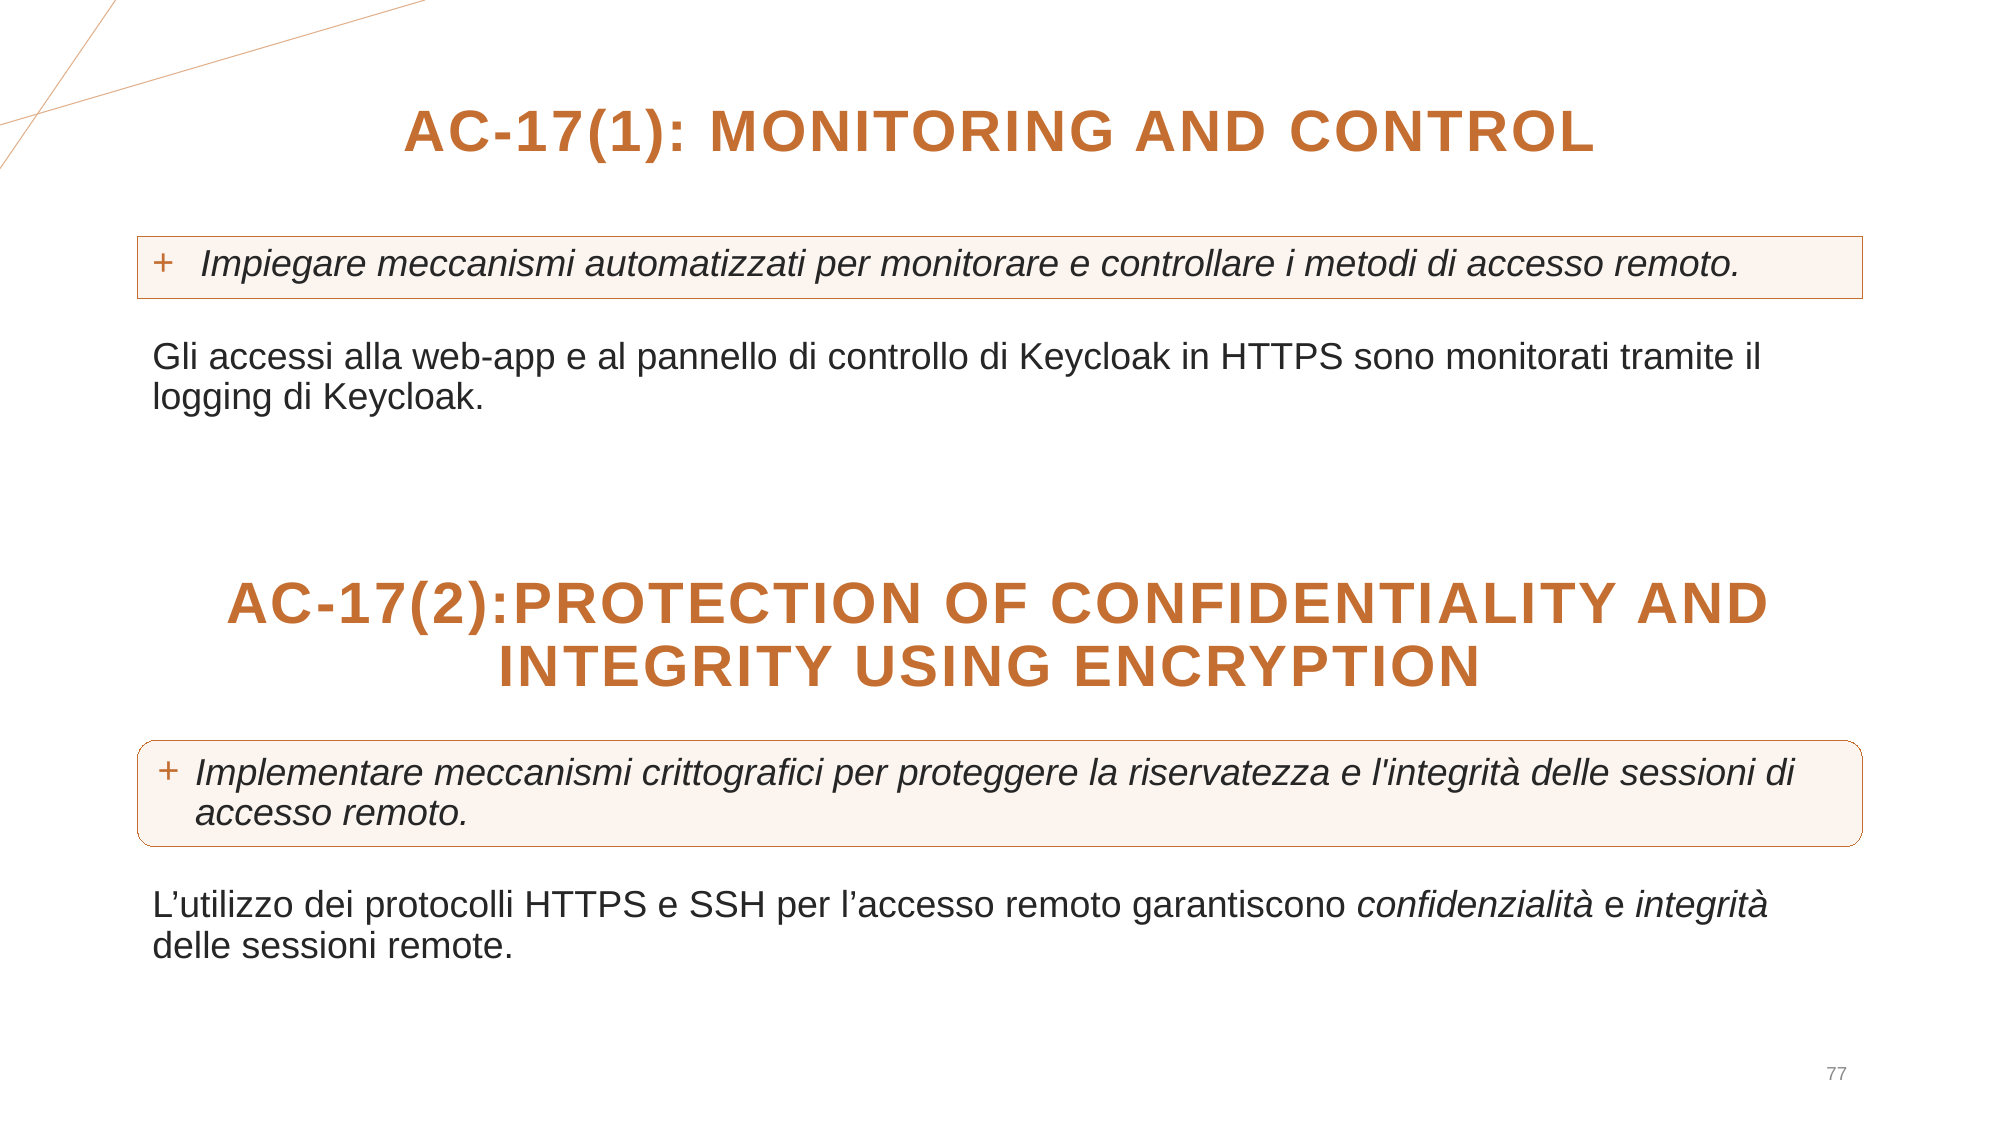

# AC-17(1): monitoring and control
 Impiegare meccanismi automatizzati per monitorare e controllare i metodi di accesso remoto.
Gli accessi alla web-app e al pannello di controllo di Keycloak in HTTPS sono monitorati tramite il logging di Keycloak.
AC-17(2):PROTECTION OF CONFIDENTIALITY AND INTEGRITY USING ENCRYPTION
Implementare meccanismi crittografici per proteggere la riservatezza e l'integrità delle sessioni di accesso remoto.
L’utilizzo dei protocolli HTTPS e SSH per l’accesso remoto garantiscono confidenzialità e integrità delle sessioni remote.
77